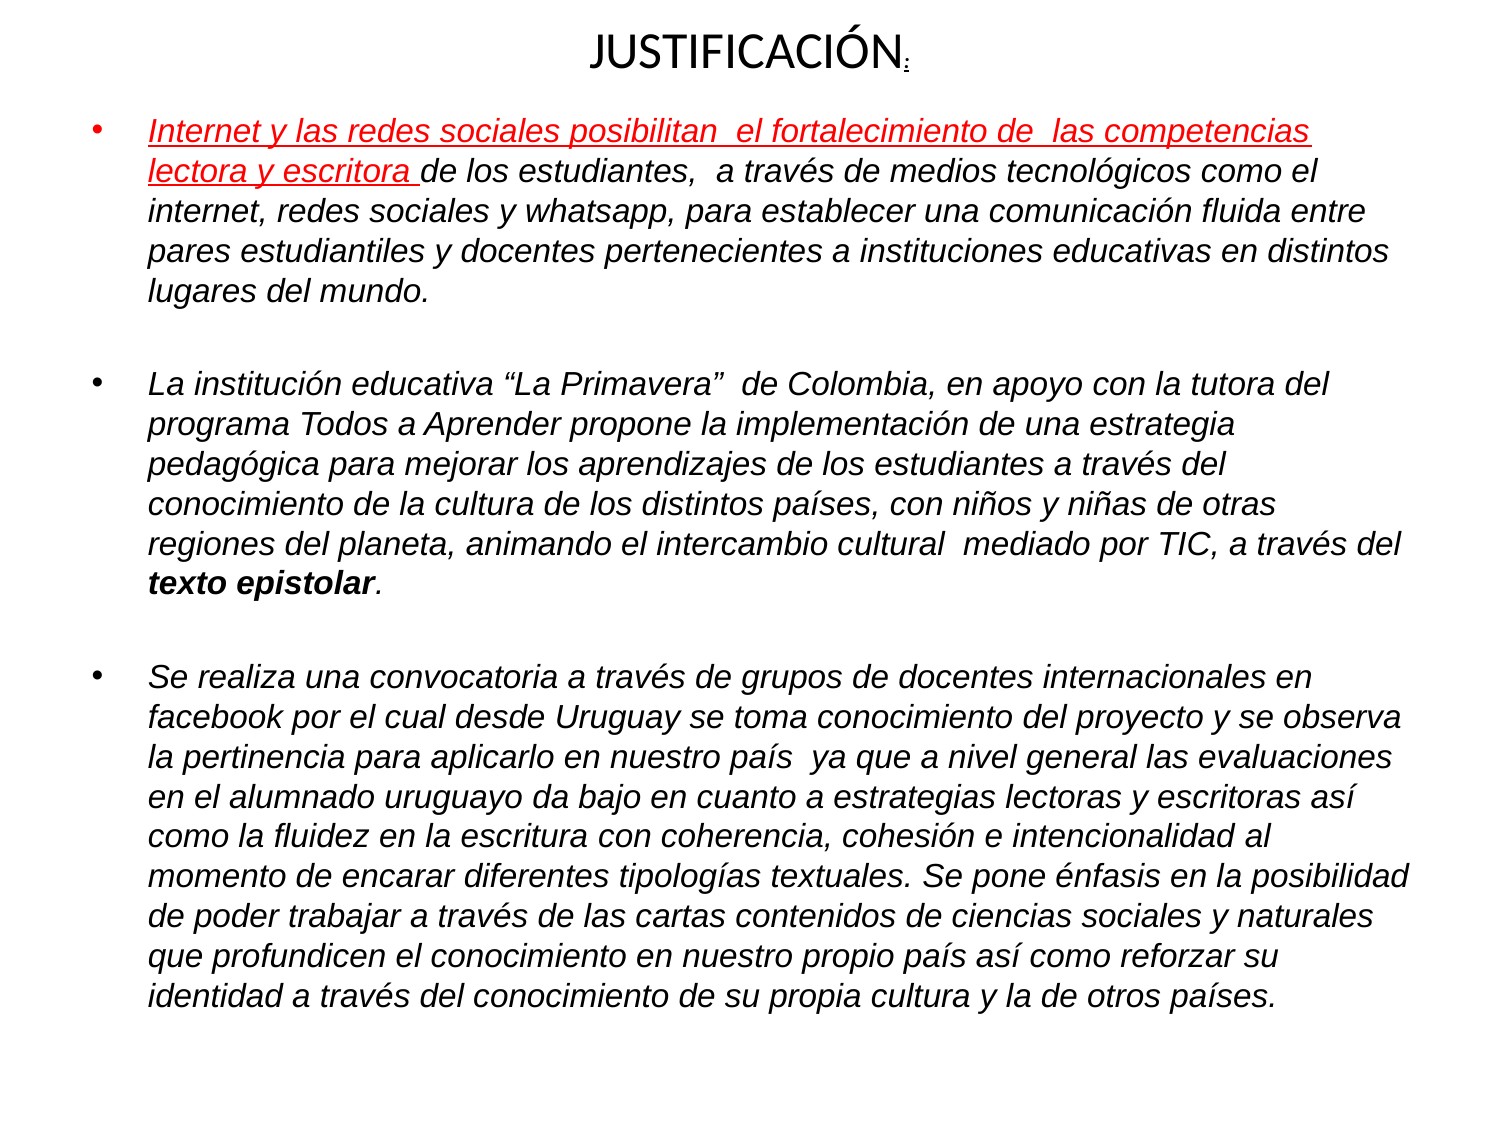

# JUSTIFICACIÓN:
Internet y las redes sociales posibilitan  el fortalecimiento de  las competencias lectora y escritora de los estudiantes,  a través de medios tecnológicos como el internet, redes sociales y whatsapp, para establecer una comunicación fluida entre pares estudiantiles y docentes pertenecientes a instituciones educativas en distintos lugares del mundo.

La institución educativa “La Primavera”  de Colombia, en apoyo con la tutora del programa Todos a Aprender propone la implementación de una estrategia pedagógica para mejorar los aprendizajes de los estudiantes a través del conocimiento de la cultura de los distintos países, con niños y niñas de otras regiones del planeta, animando el intercambio cultural  mediado por TIC, a través del texto epistolar.

Se realiza una convocatoria a través de grupos de docentes internacionales en facebook por el cual desde Uruguay se toma conocimiento del proyecto y se observa la pertinencia para aplicarlo en nuestro país  ya que a nivel general las evaluaciones en el alumnado uruguayo da bajo en cuanto a estrategias lectoras y escritoras así como la fluidez en la escritura con coherencia, cohesión e intencionalidad al momento de encarar diferentes tipologías textuales. Se pone énfasis en la posibilidad de poder trabajar a través de las cartas contenidos de ciencias sociales y naturales que profundicen el conocimiento en nuestro propio país así como reforzar su identidad a través del conocimiento de su propia cultura y la de otros países.